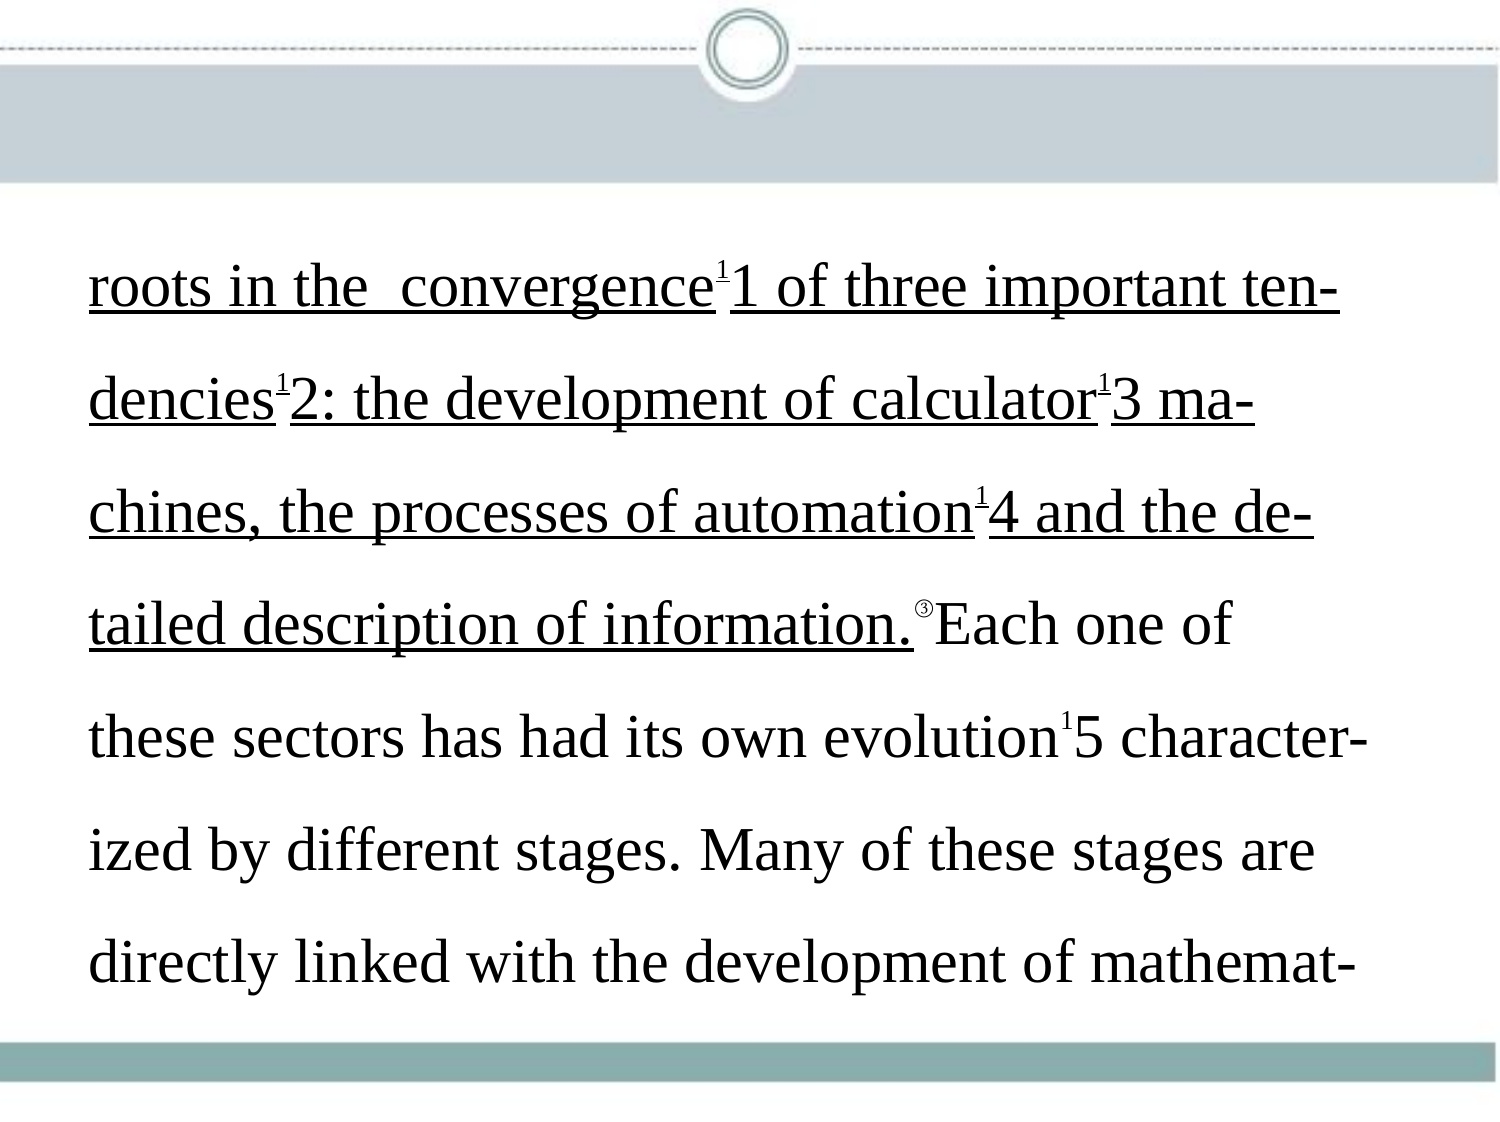

roots in the  convergence11 of three important ten-
dencies12: the development of calculator13 ma-
chines, the processes of automation14 and the de-
tailed description of information.③Each one of
these sectors has had its own evolution15 character-
ized by different stages. Many of these stages are
directly linked with the development of mathemat-